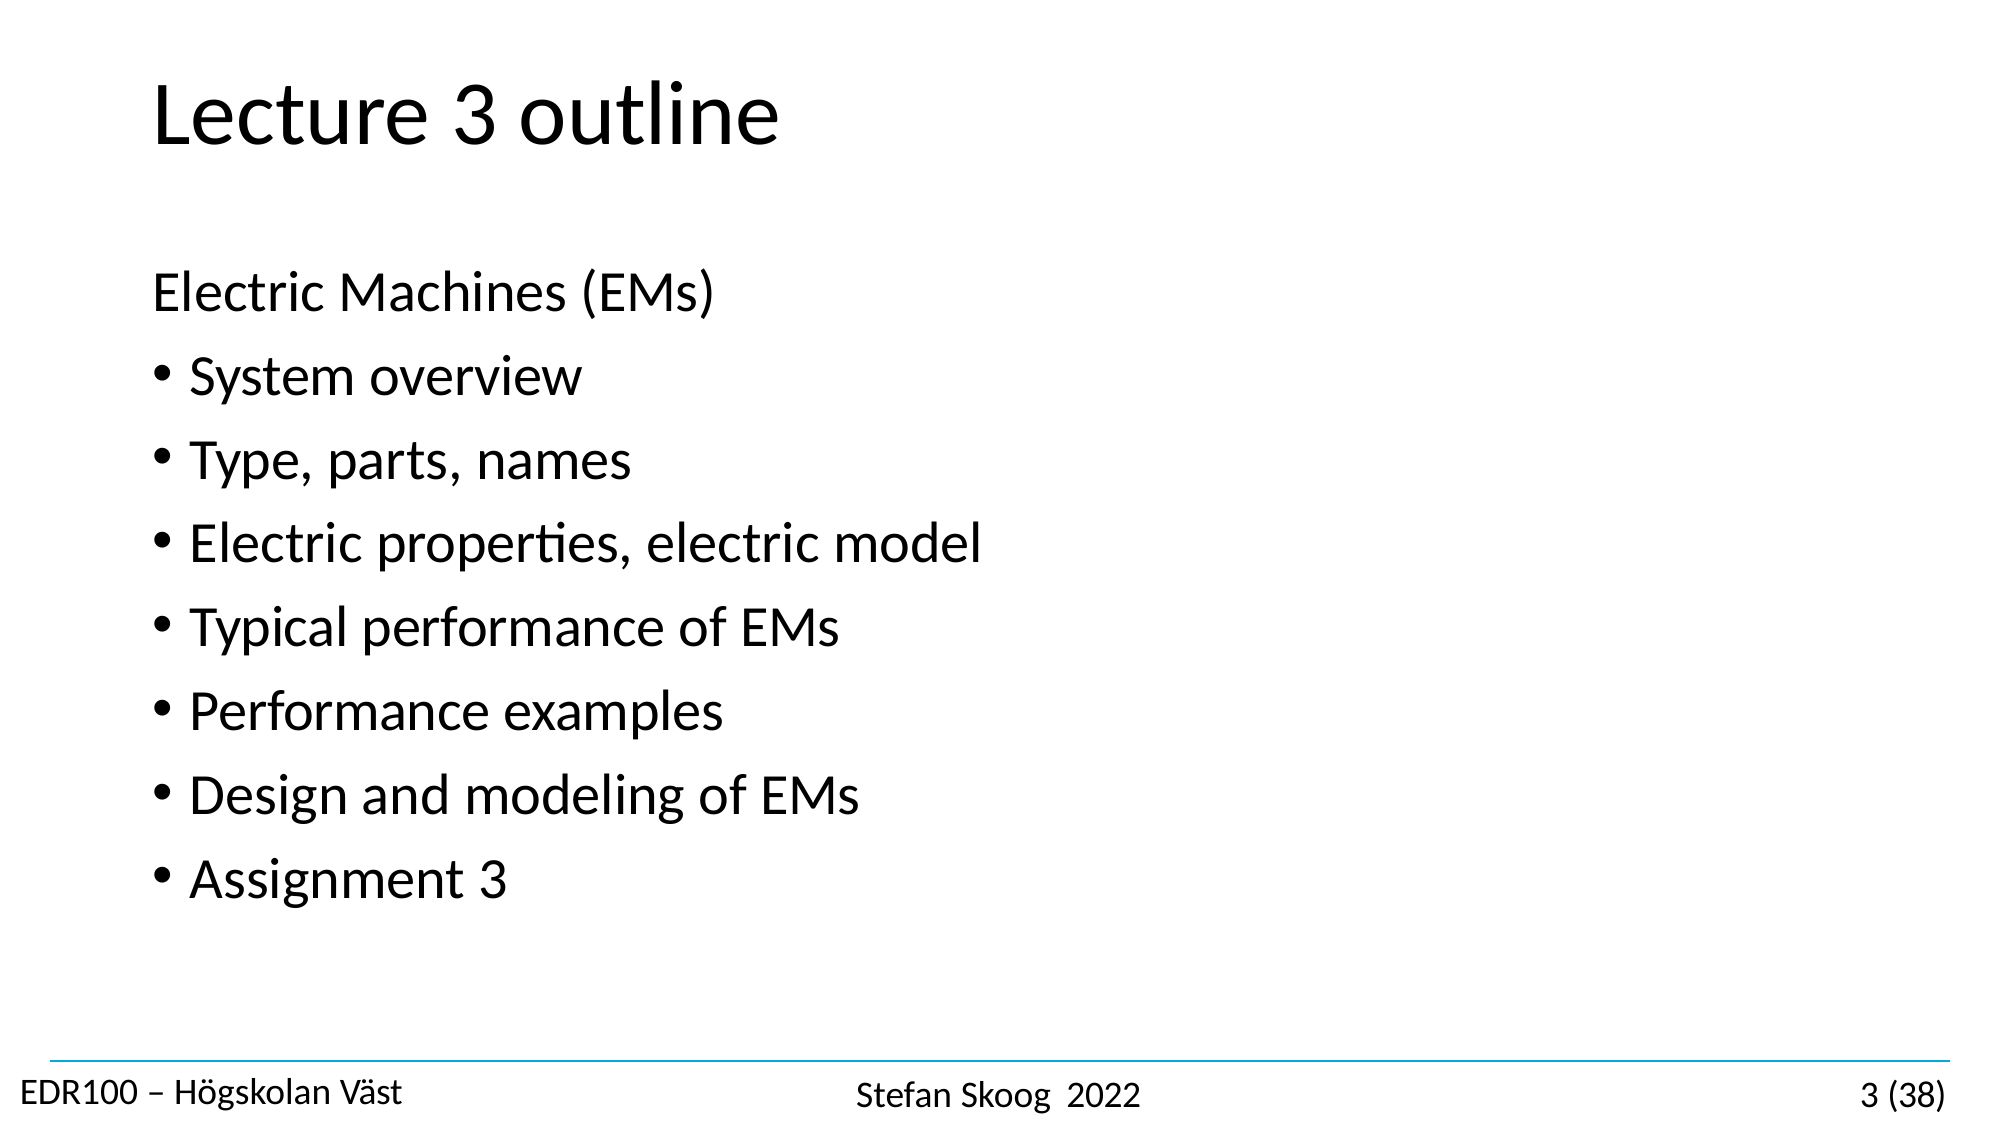

# Lecture 3 outline
Electric Machines (EMs)
System overview
Type, parts, names
Electric properties, electric model
Typical performance of EMs
Performance examples
Design and modeling of EMs
Assignment 3
EDR100 – Högskolan Väst
Stefan Skoog 2022
3 (38)